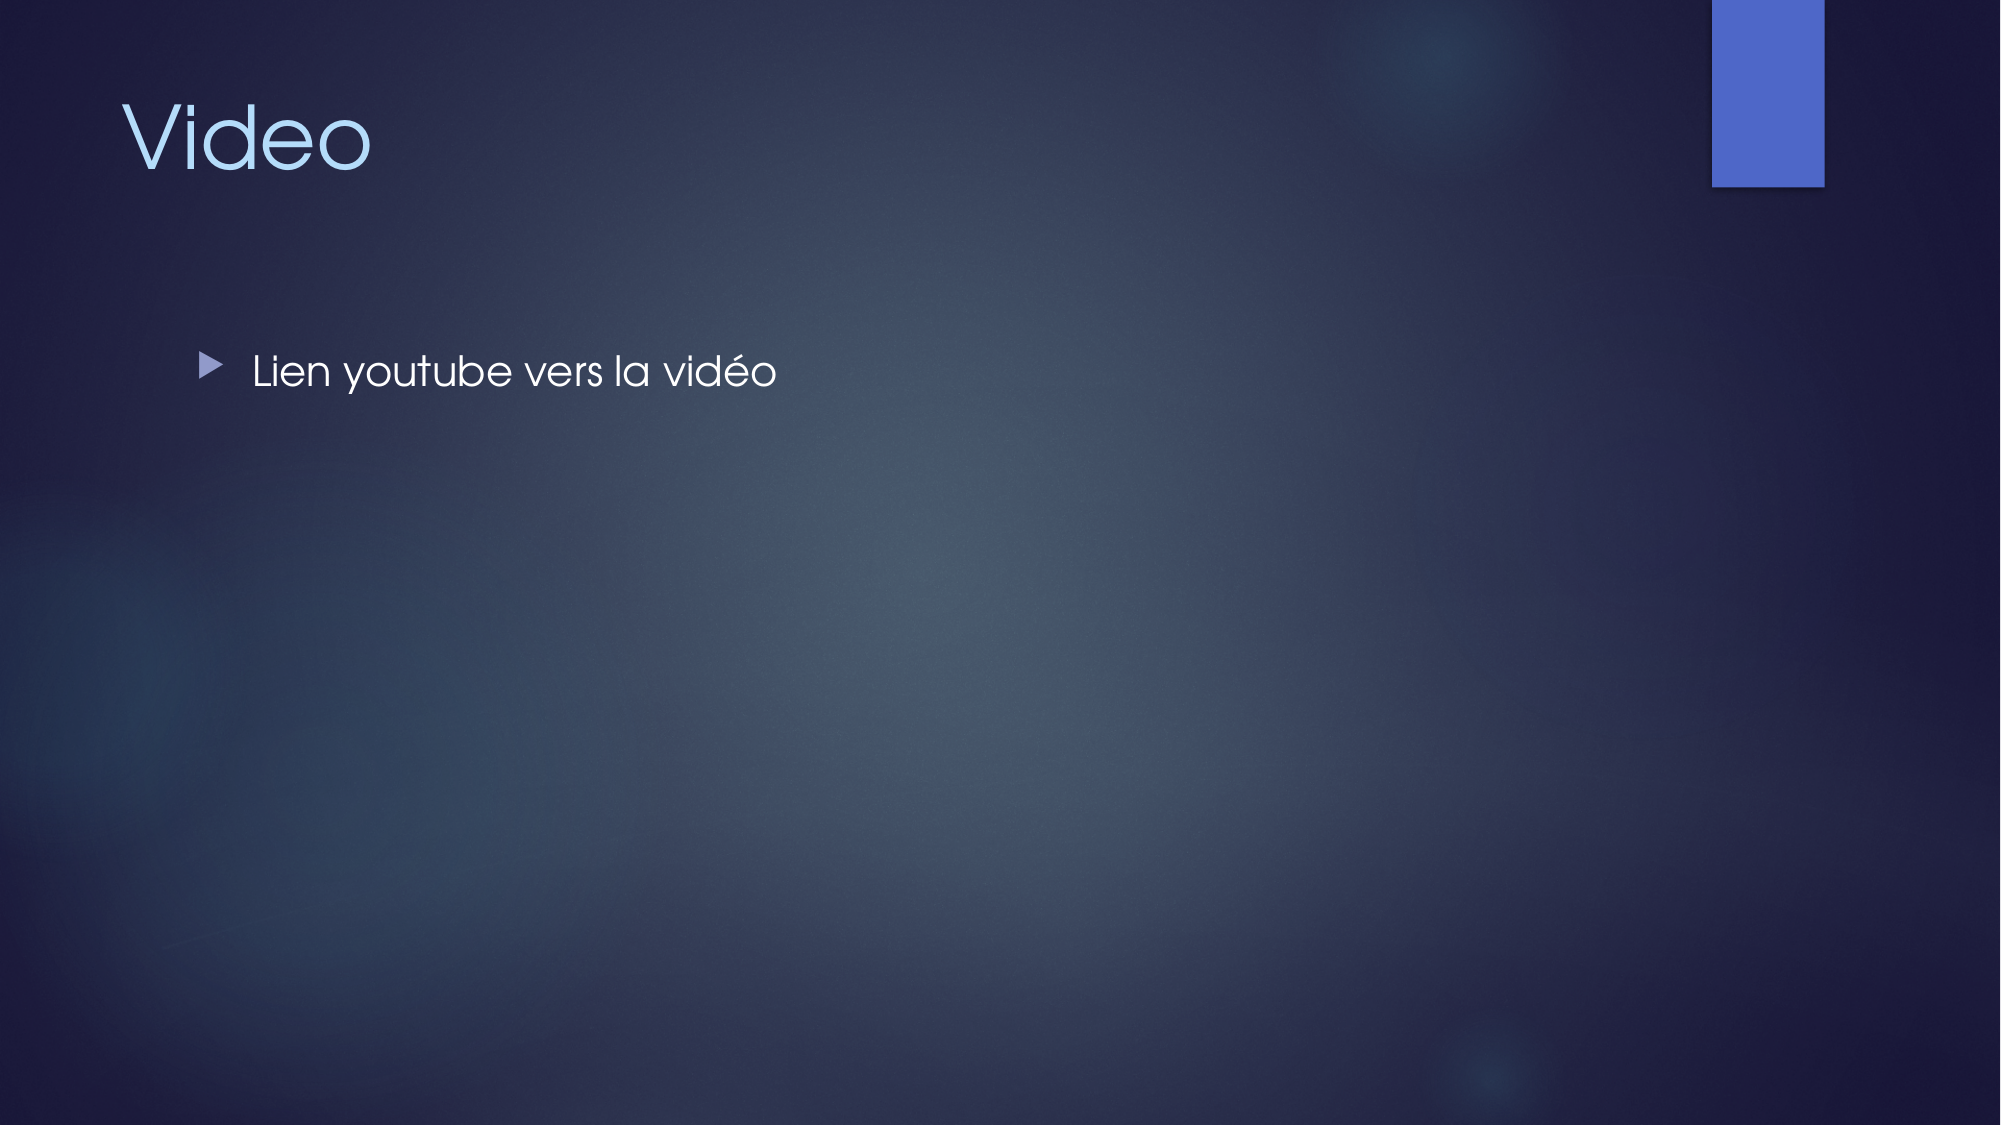

# Video
Lien youtube vers la vidéo